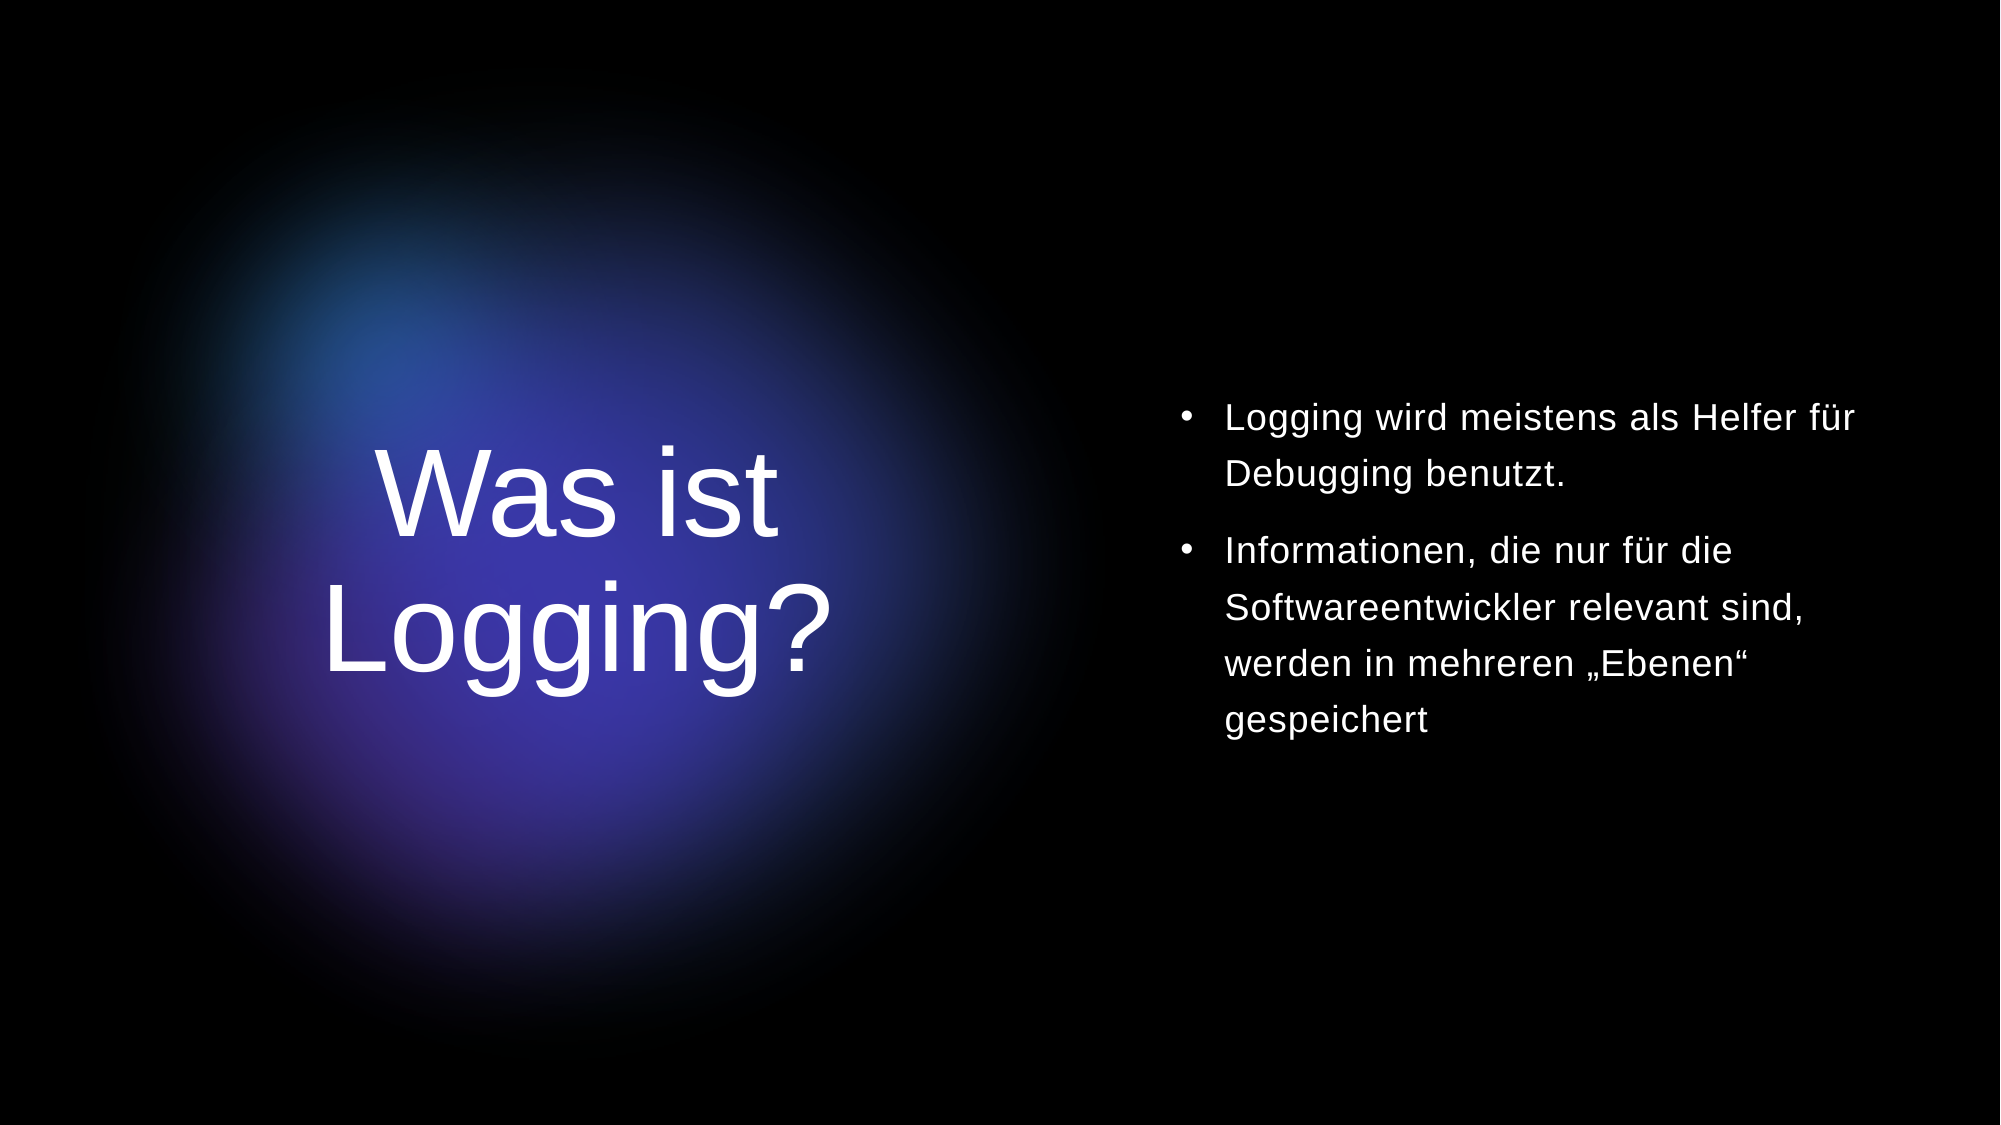

Logging wird meistens als Helfer für Debugging benutzt.
Informationen, die nur für die Softwareentwickler relevant sind, werden in mehreren „Ebenen“ gespeichert
# Was ist Logging?